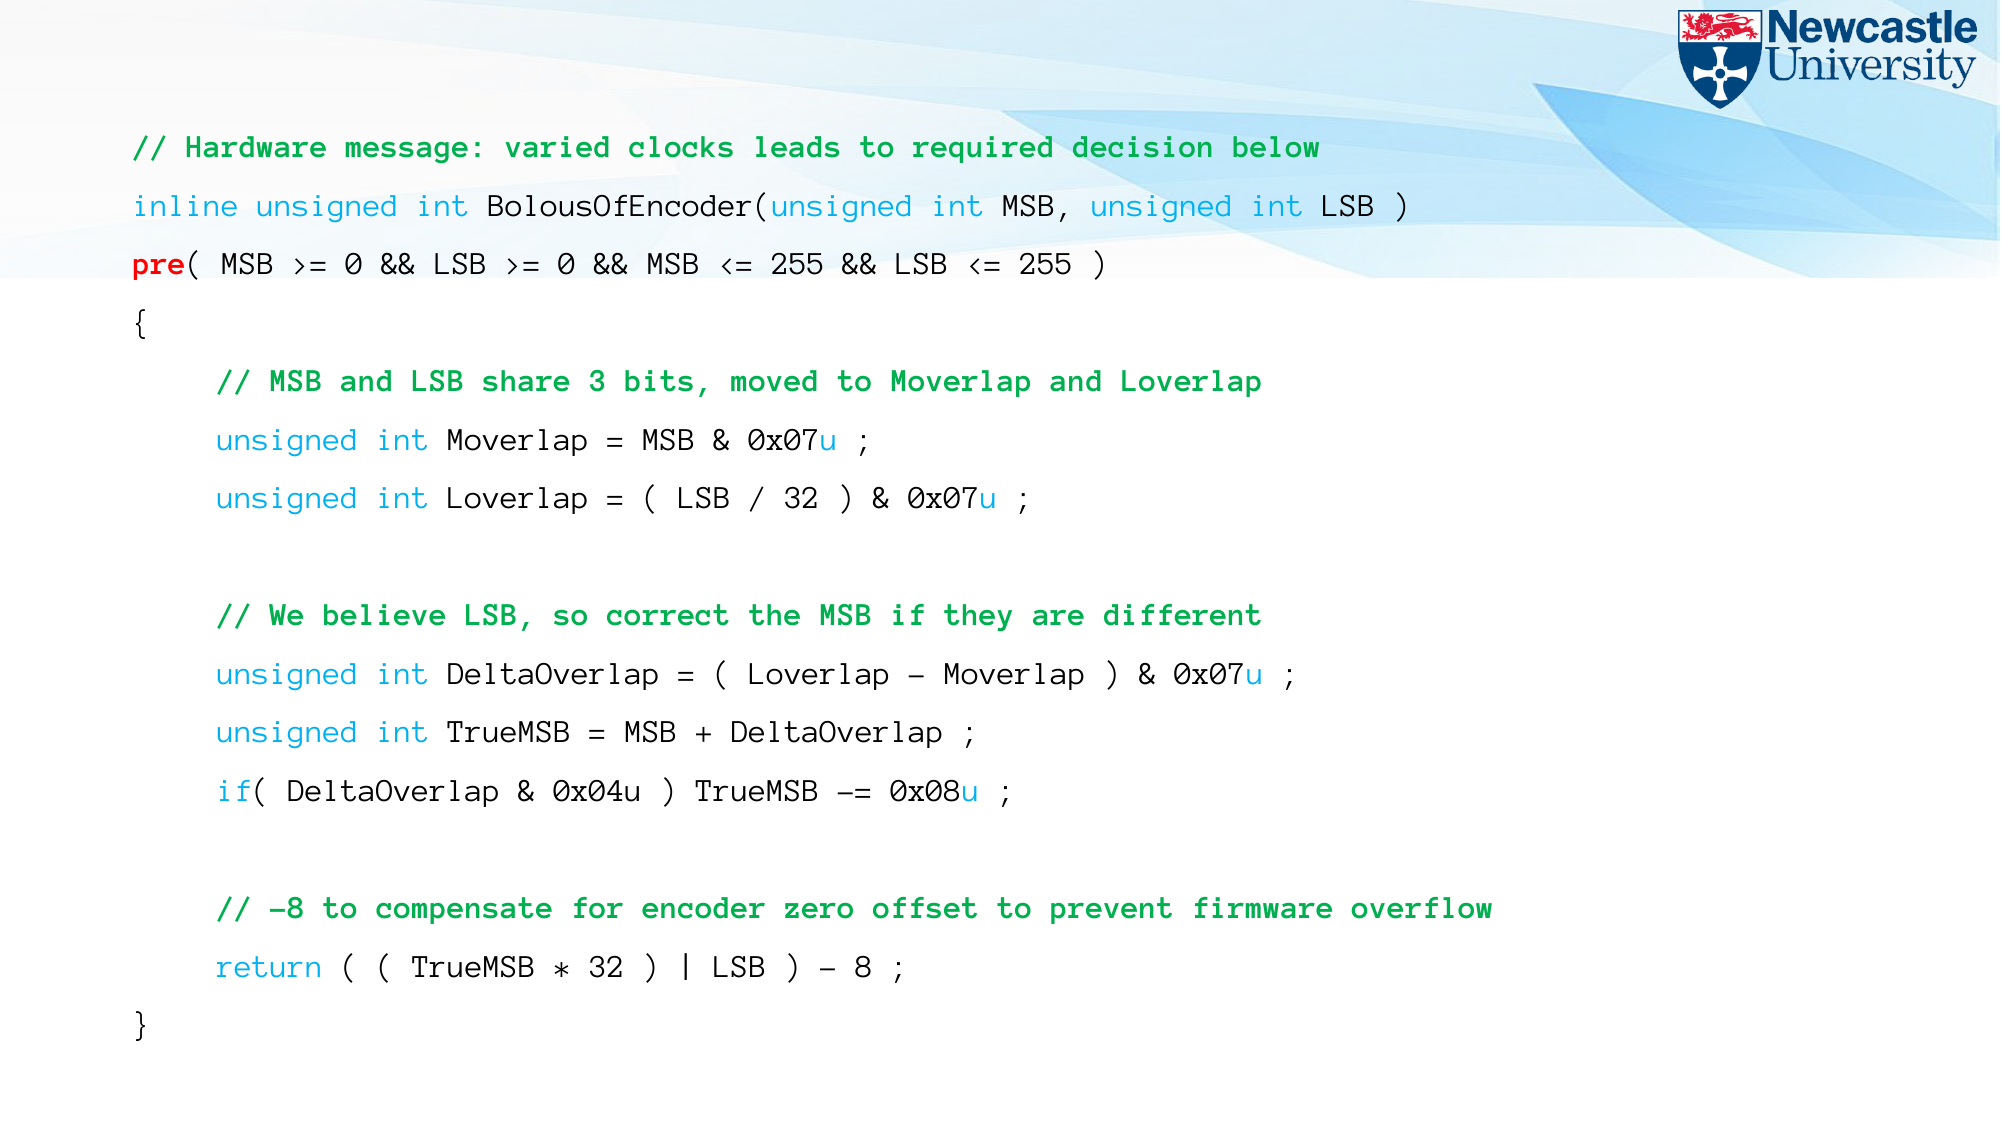

// Hardware message: varied clocks leads to required decision below
inline unsigned int BolousOfEncoder(unsigned int MSB, unsigned int LSB )
pre( MSB >= 0 && LSB >= 0 && MSB <= 255 && LSB <= 255 )
{
	// MSB and LSB share 3 bits, moved to Moverlap and Loverlap
	unsigned int Moverlap = MSB & 0x07u ;
	unsigned int Loverlap = ( LSB / 32 ) & 0x07u ;

	// We believe LSB, so correct the MSB if they are different
	unsigned int DeltaOverlap = ( Loverlap - Moverlap ) & 0x07u ;
	unsigned int TrueMSB = MSB + DeltaOverlap ;
	if( DeltaOverlap & 0x04u ) TrueMSB -= 0x08u ;

	// -8 to compensate for encoder zero offset to prevent firmware overflow
	return ( ( TrueMSB * 32 ) | LSB ) - 8 ;
}